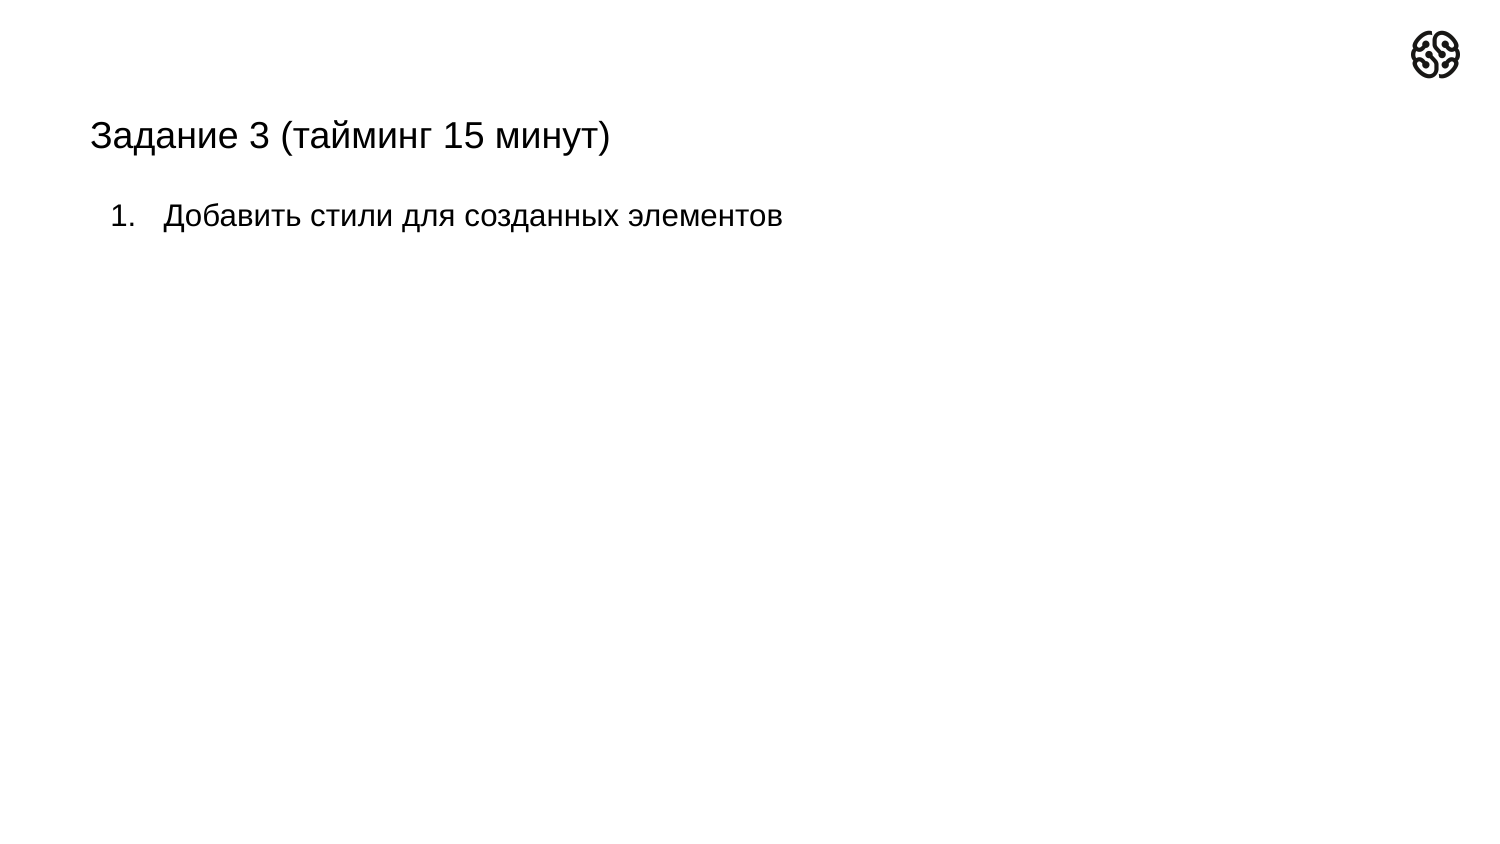

# Задание 3 (тайминг 15 минут)
Добавить стили для созданных элементов